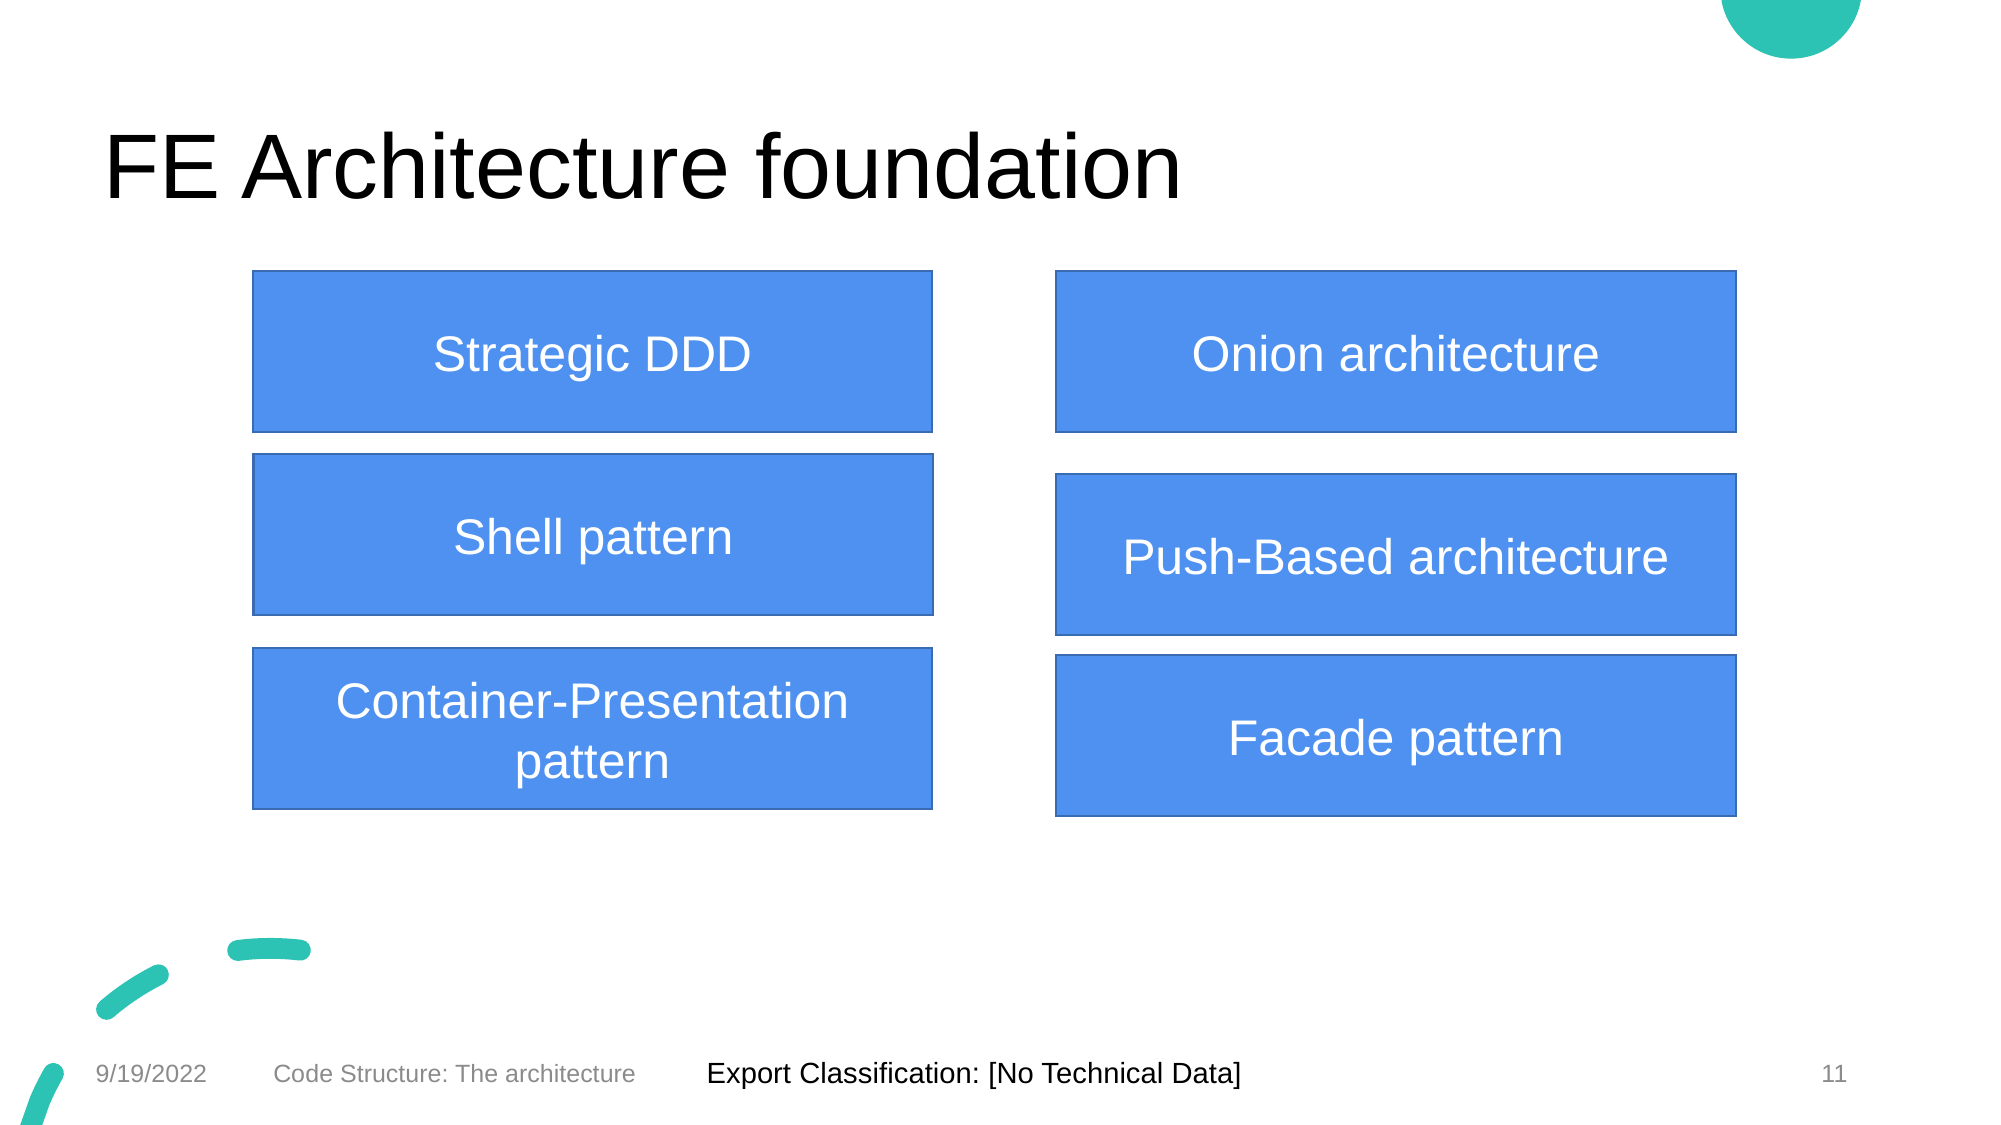

# FE Architecture foundation
Onion architecture
Strategic DDD
Shell pattern
Push-Based architecture
Container-Presentation pattern
Facade pattern
Code Structure: The architecture
9/19/2022
11